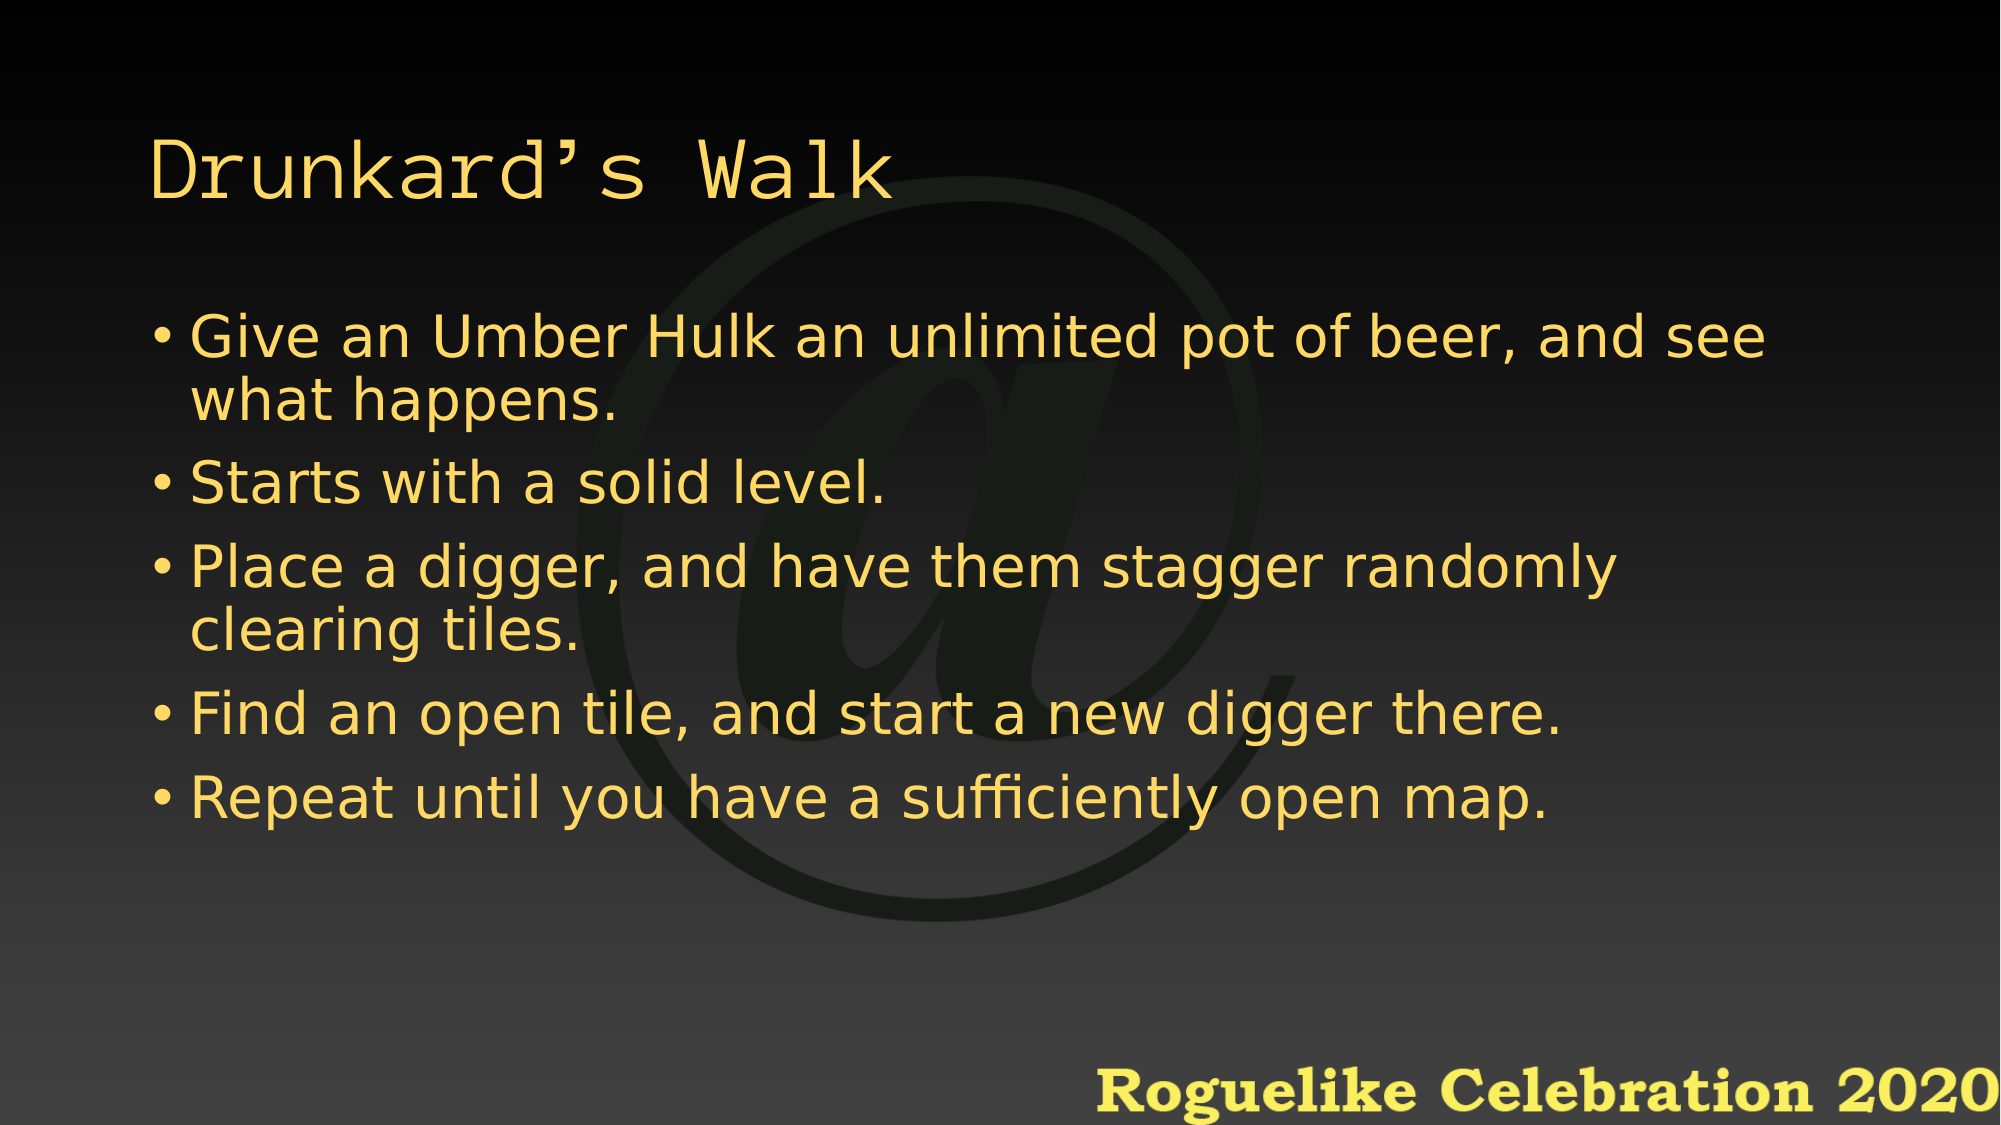

# Drunkard’s Walk
Give an Umber Hulk an unlimited pot of beer, and see what happens.
Starts with a solid level.
Place a digger, and have them stagger randomly clearing tiles.
Find an open tile, and start a new digger there.
Repeat until you have a sufficiently open map.